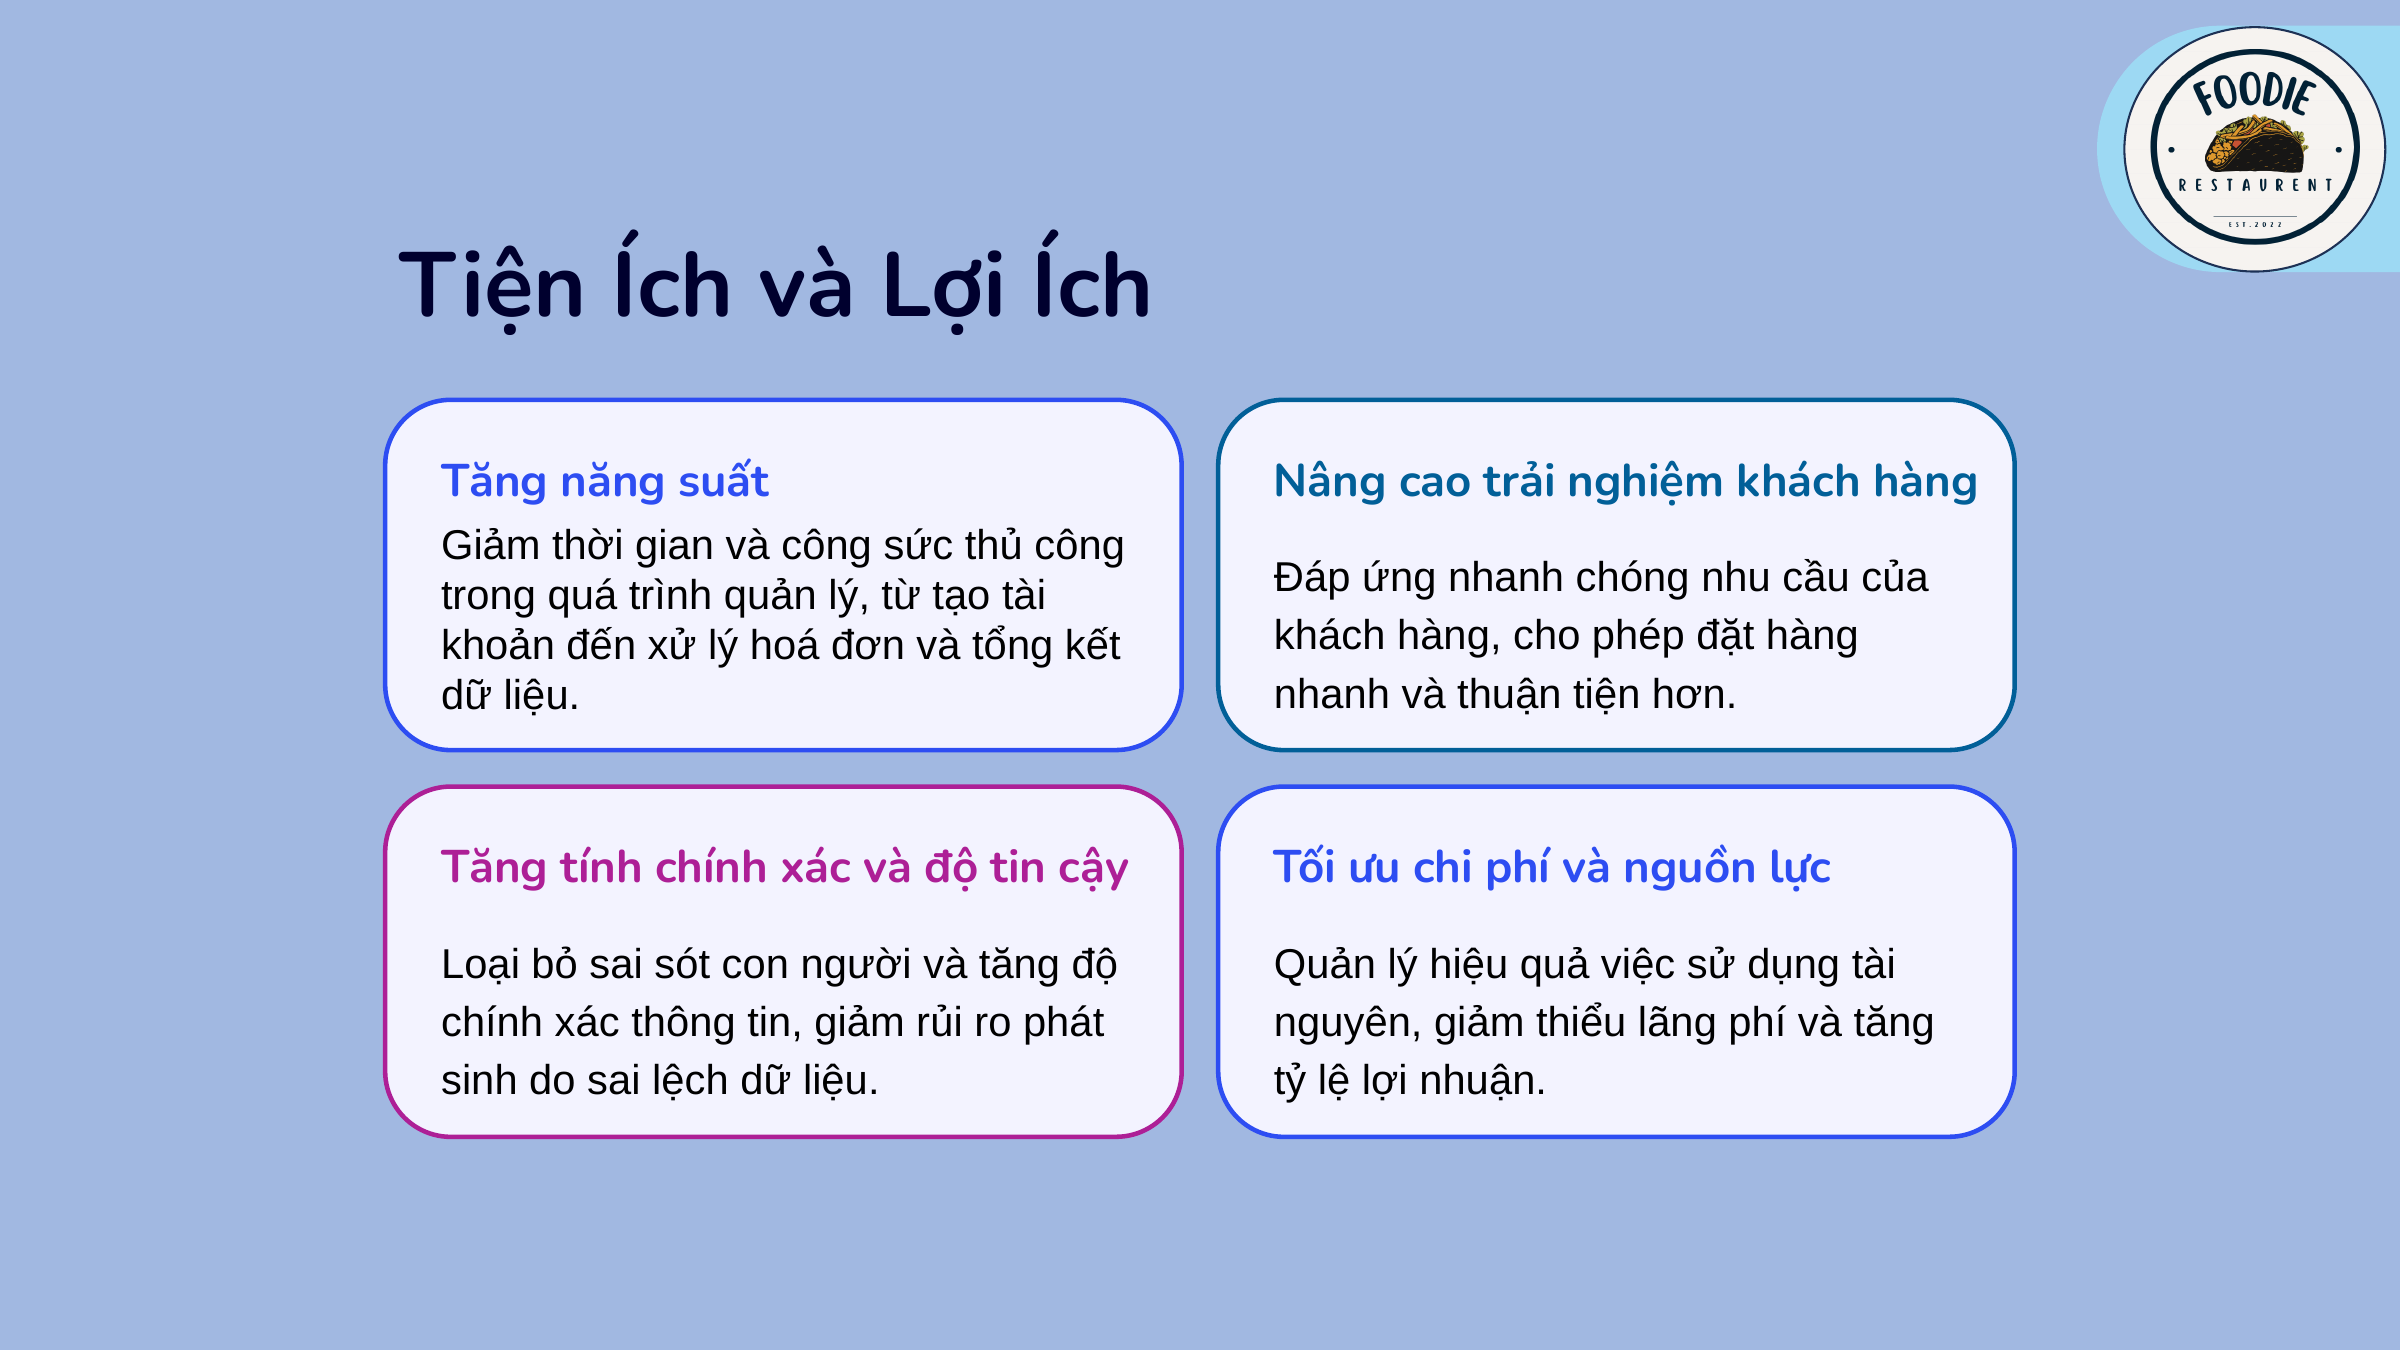

Tiện Ích và Lợi Ích

Tăng năng suất
Nâng cao trải nghiệm khách hàng
Giảm thời gian và công sức thủ công trong quá trình quản lý, từ tạo tài khoản đến xử lý hoá đơn và tổng kết dữ liệu.
Đáp ứng nhanh chóng nhu cầu của khách hàng, cho phép đặt hàng nhanh và thuận tiện hơn.

Tăng tính chính xác và độ tin cậy
Tối ưu chi phí và nguồn lực
Loại bỏ sai sót con người và tăng độ chính xác thông tin, giảm rủi ro phát sinh do sai lệch dữ liệu.
Quản lý hiệu quả việc sử dụng tài nguyên, giảm thiểu lãng phí và tăng tỷ lệ lợi nhuận.